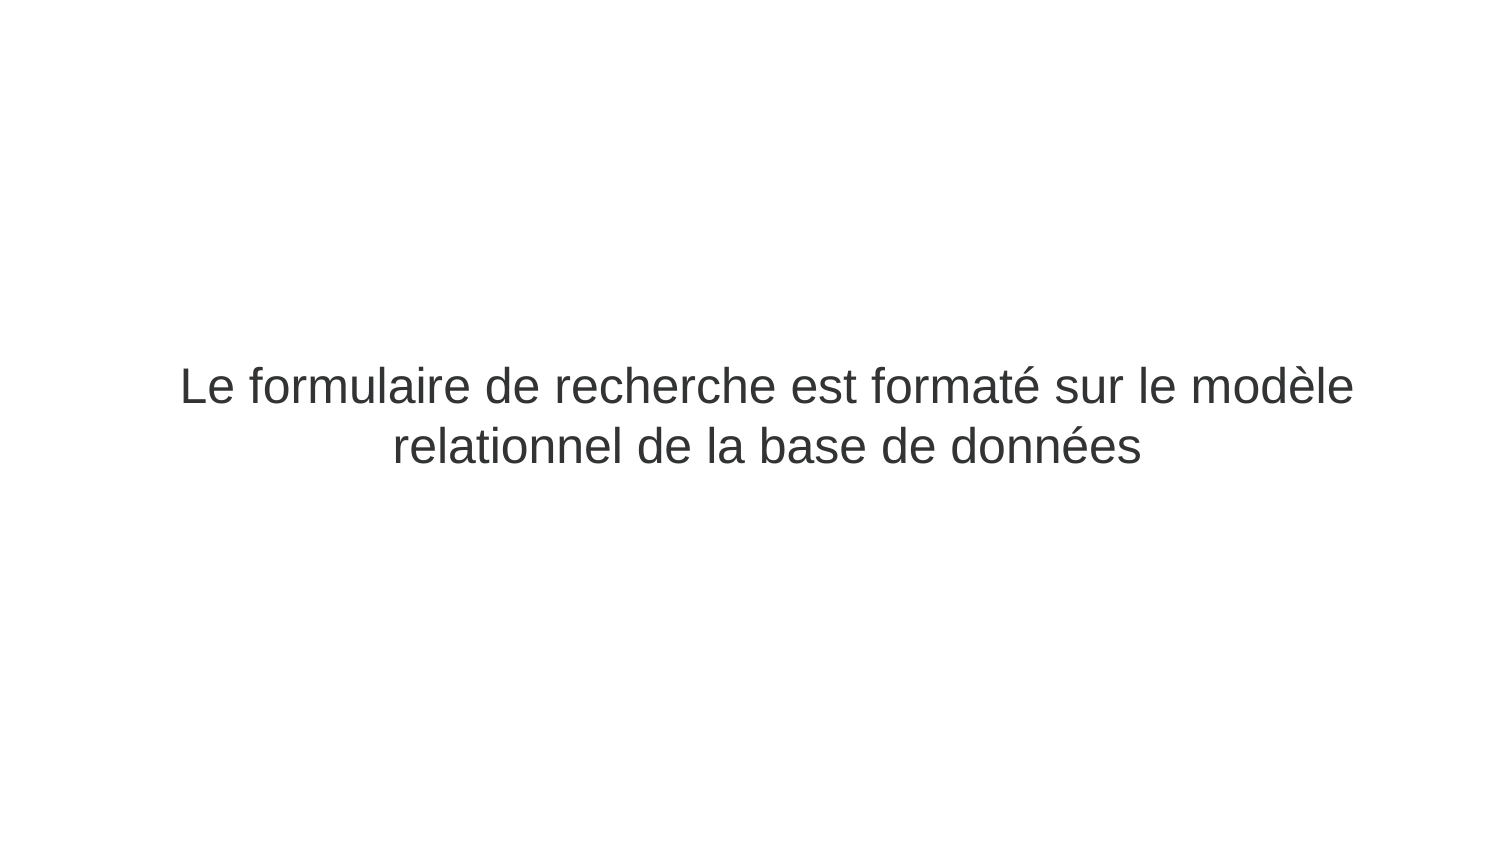

Le formulaire de recherche est formaté sur le modèle relationnel de la base de données